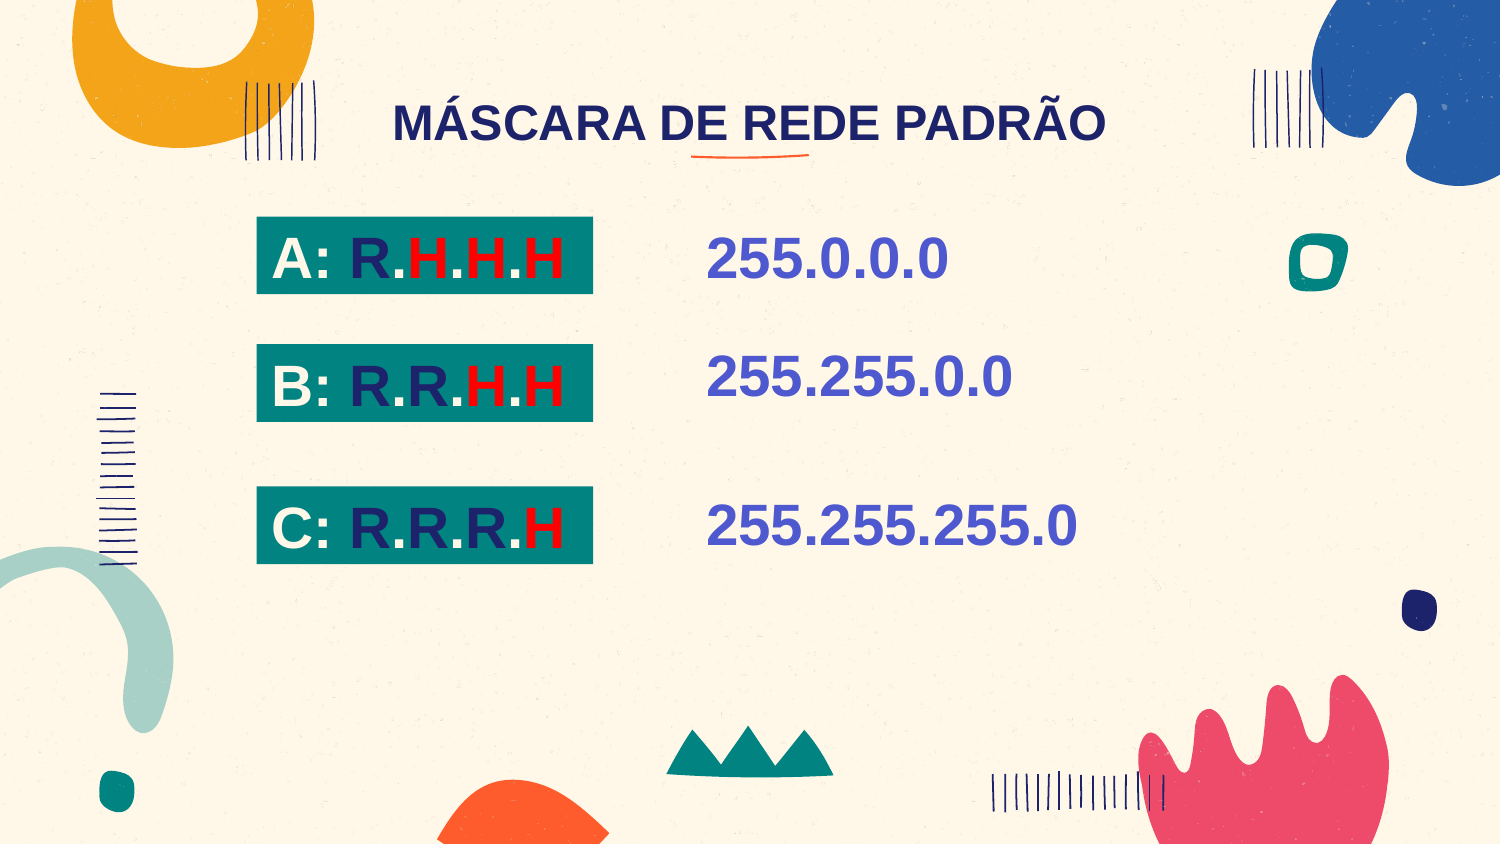

# MÁSCARA DE REDE PADRÃO

255.0.0.0
A: R.H.H.H
255.255.0.0
B: R.R.H.H
255.255.255.0
C: R.R.R.H